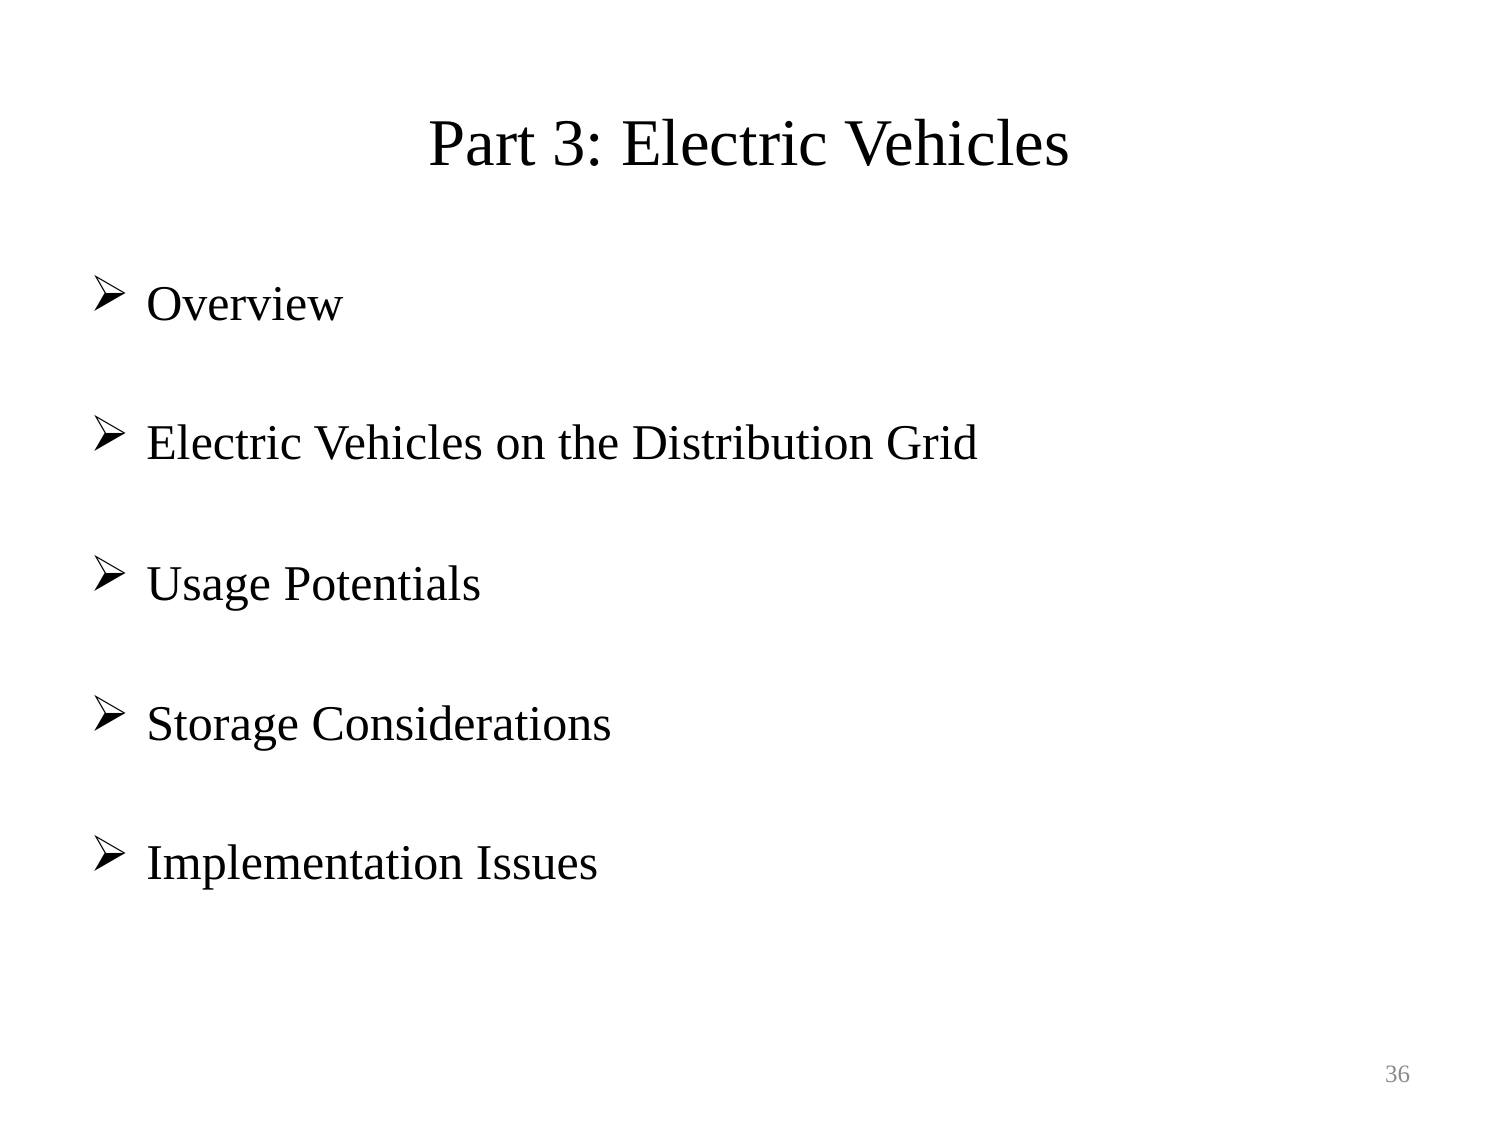

# Part 3: Electric Vehicles
Overview

Electric Vehicles on the Distribution Grid

Usage Potentials

Storage Considerations

Implementation Issues

36